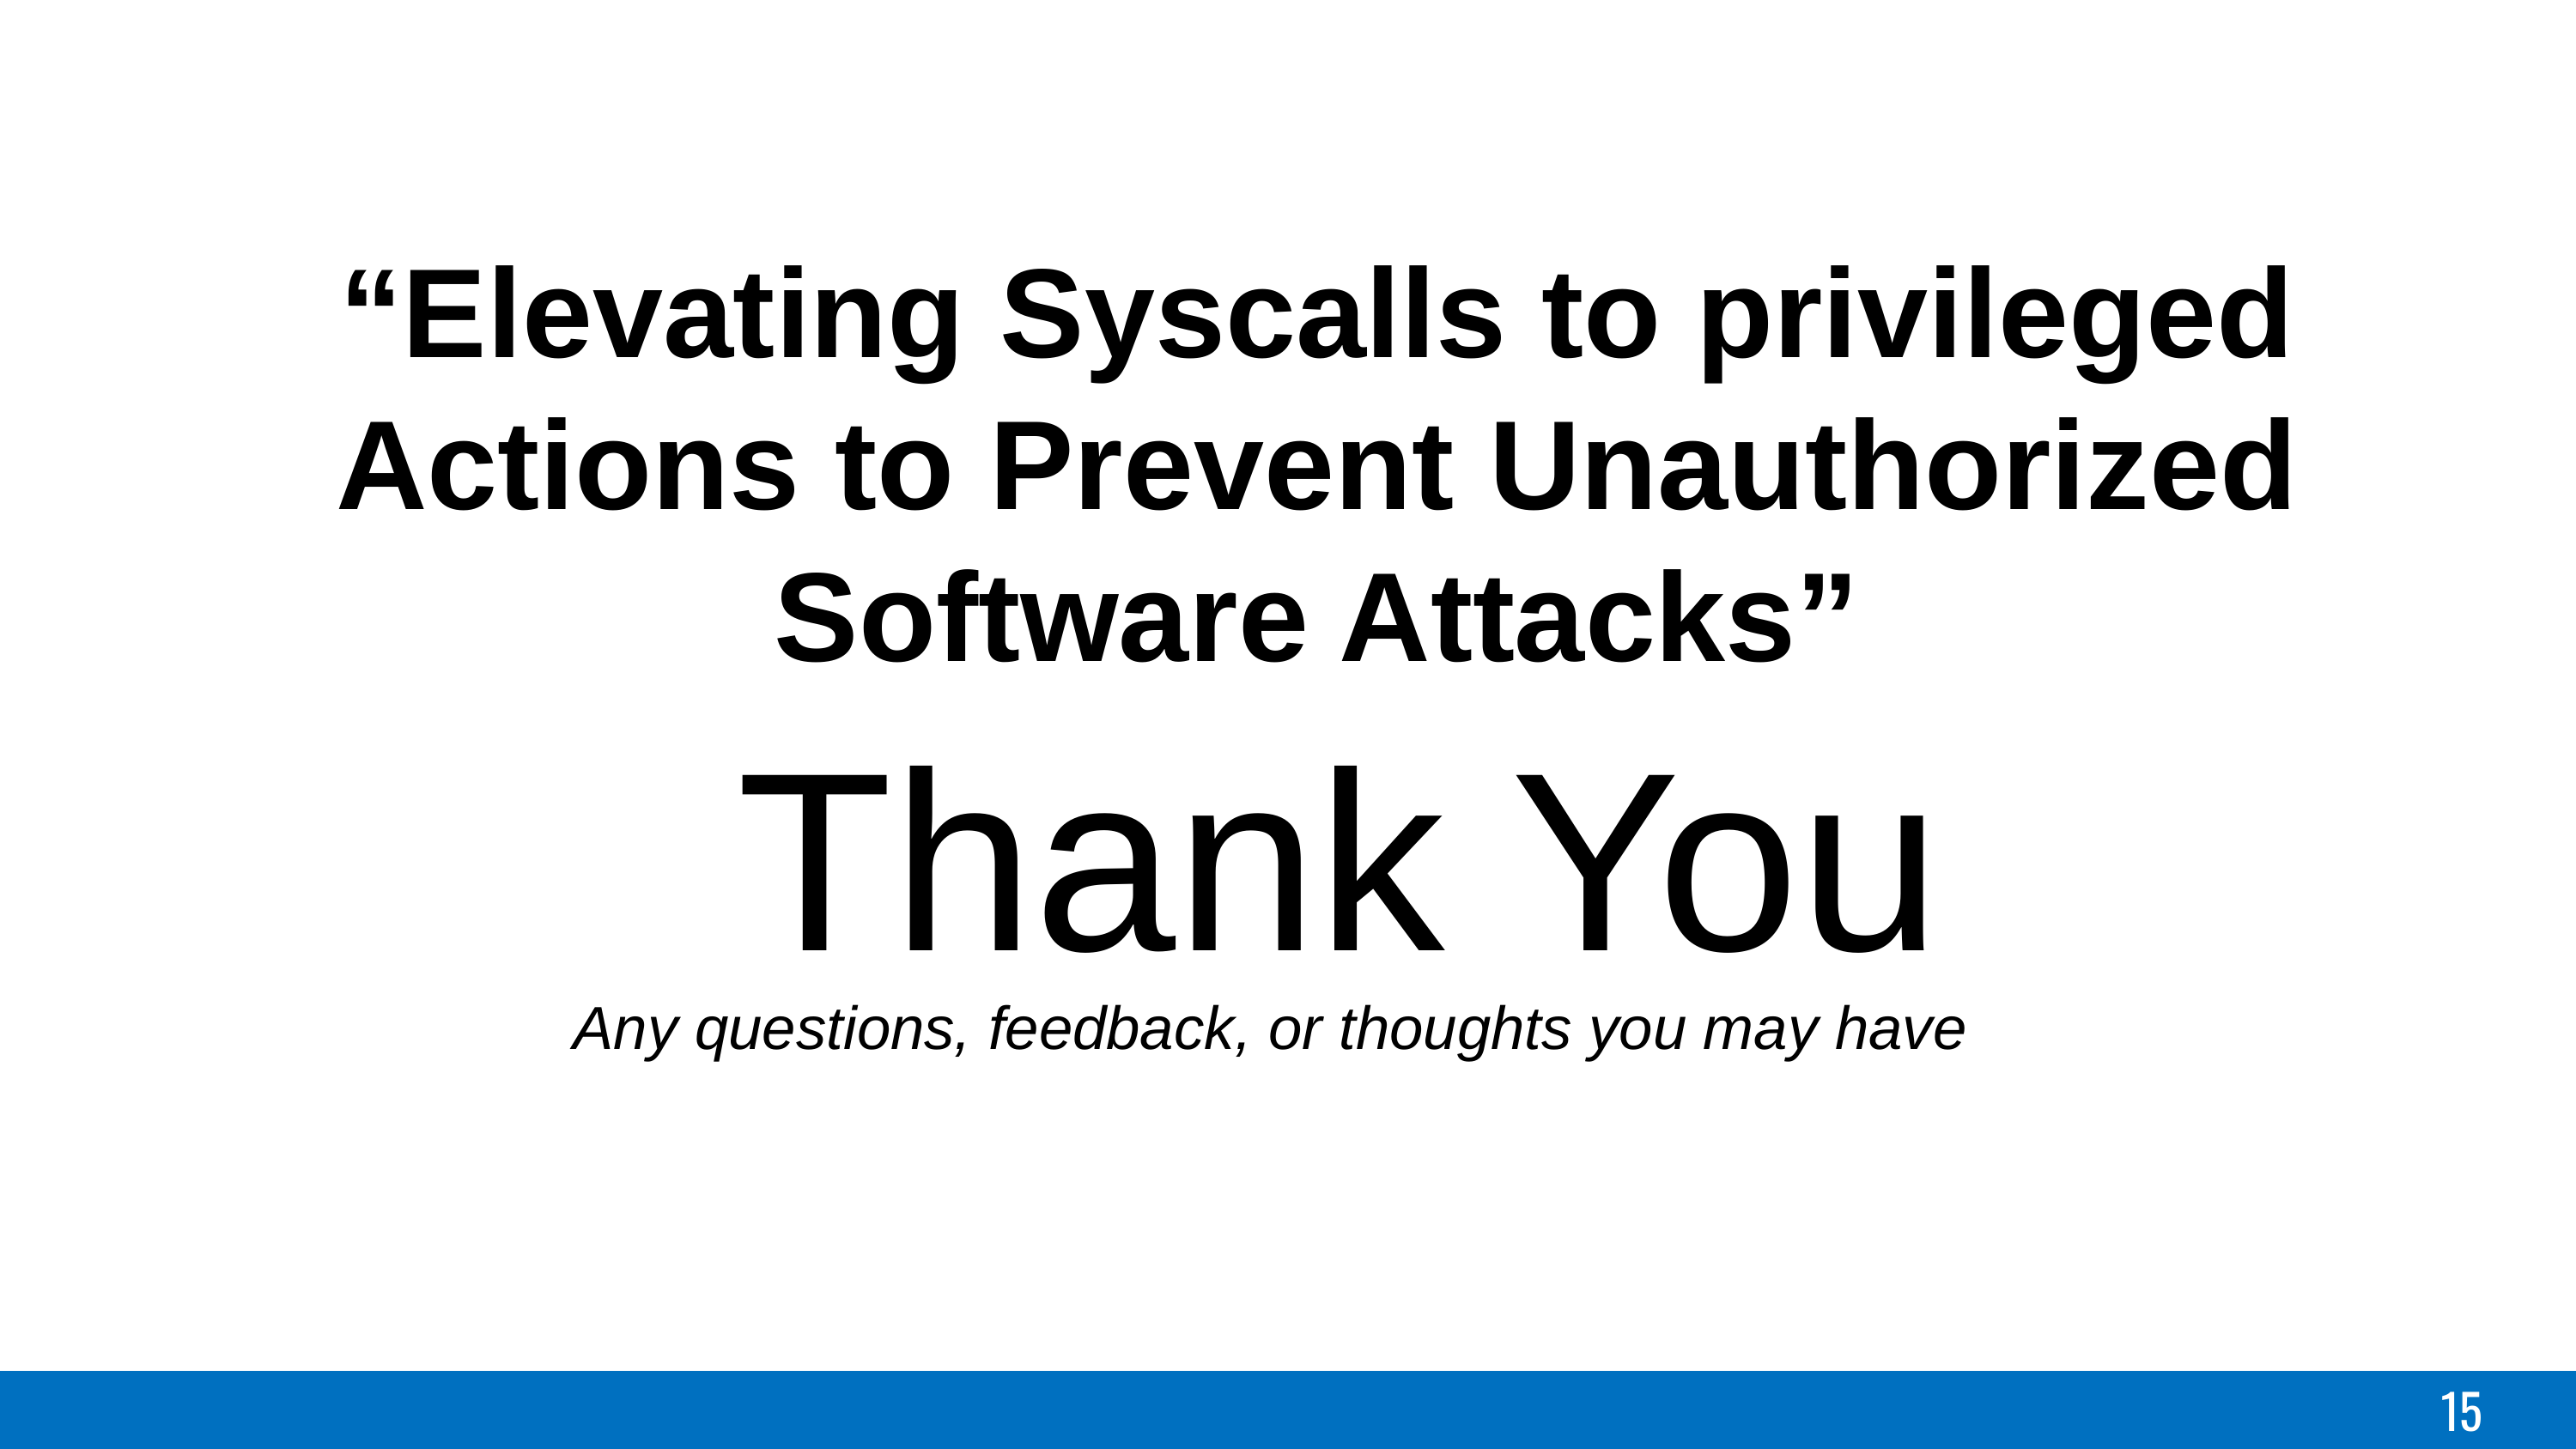

“Elevating Syscalls to privileged Actions to Prevent Unauthorized Software Attacks”
Thank You
Any questions, feedback, or thoughts you may have

15